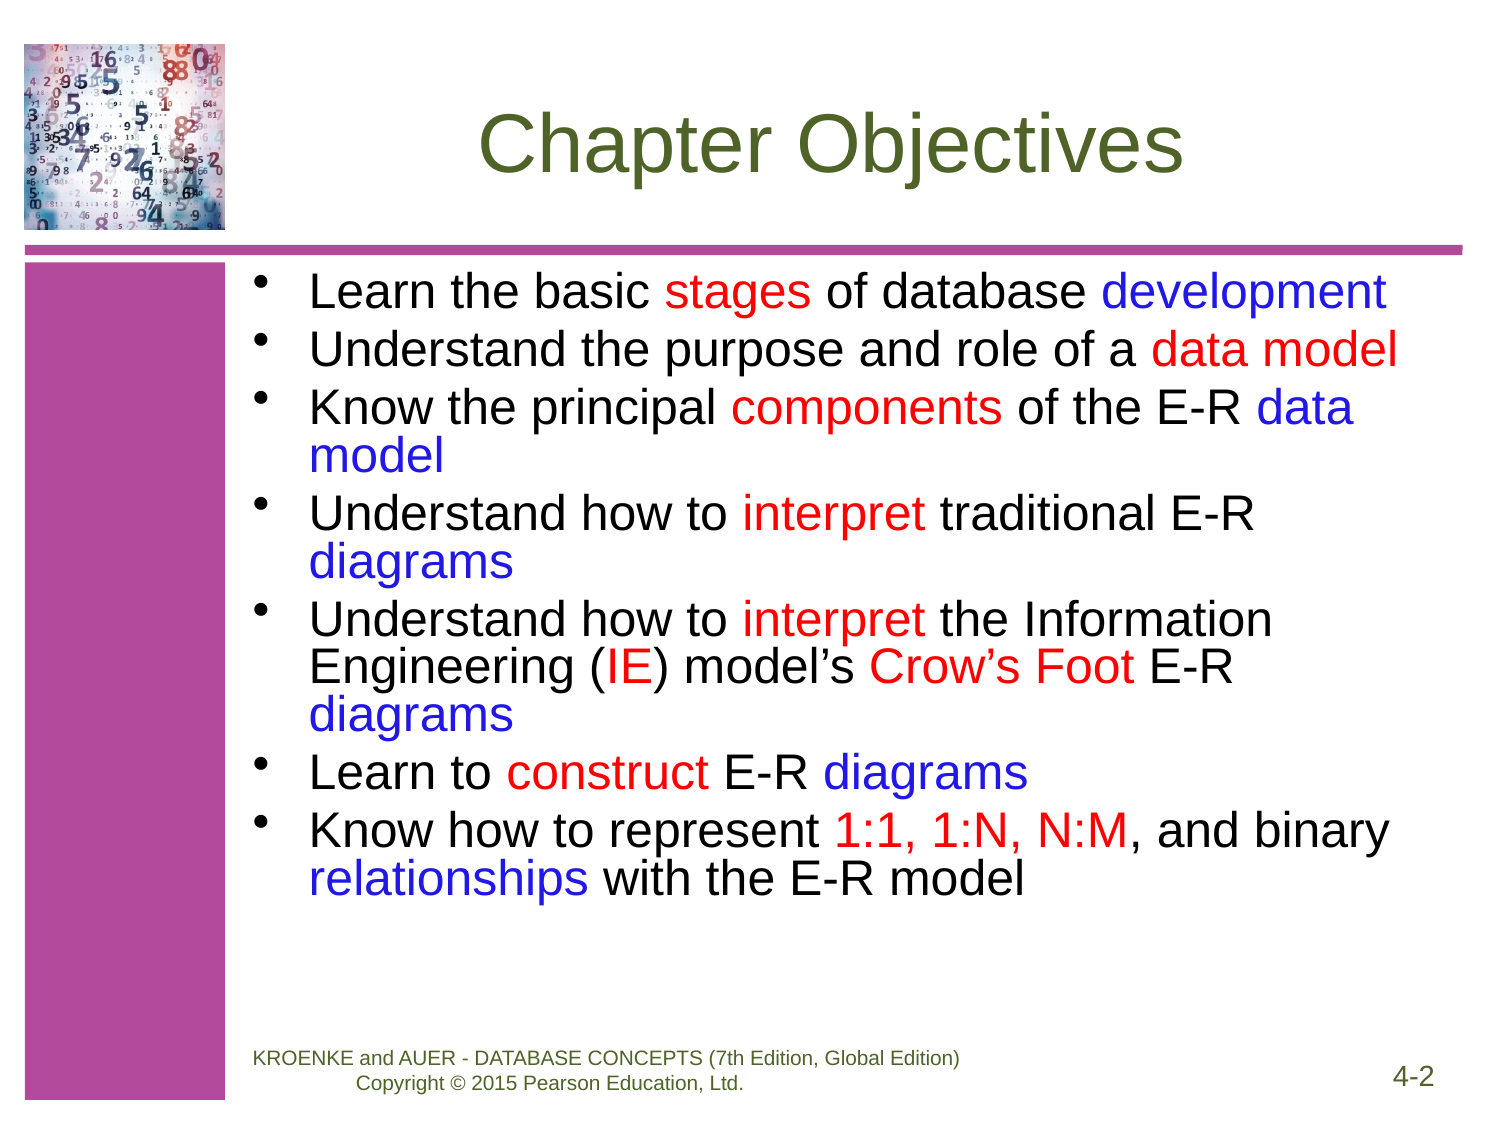

# Chapter Objectives
Learn the basic stages of database development
Understand the purpose and role of a data model
Know the principal components of the E-R data model
Understand how to interpret traditional E-R diagrams
Understand how to interpret the Information Engineering (IE) model’s Crow’s Foot E-R diagrams
Learn to construct E-R diagrams
Know how to represent 1:1, 1:N, N:M, and binary relationships with the E-R model

KROENKE and AUER - DATABASE CONCEPTS (7th Edition, Global Edition)                                      Copyright © 2015 Pearson Education, Ltd.
4-2